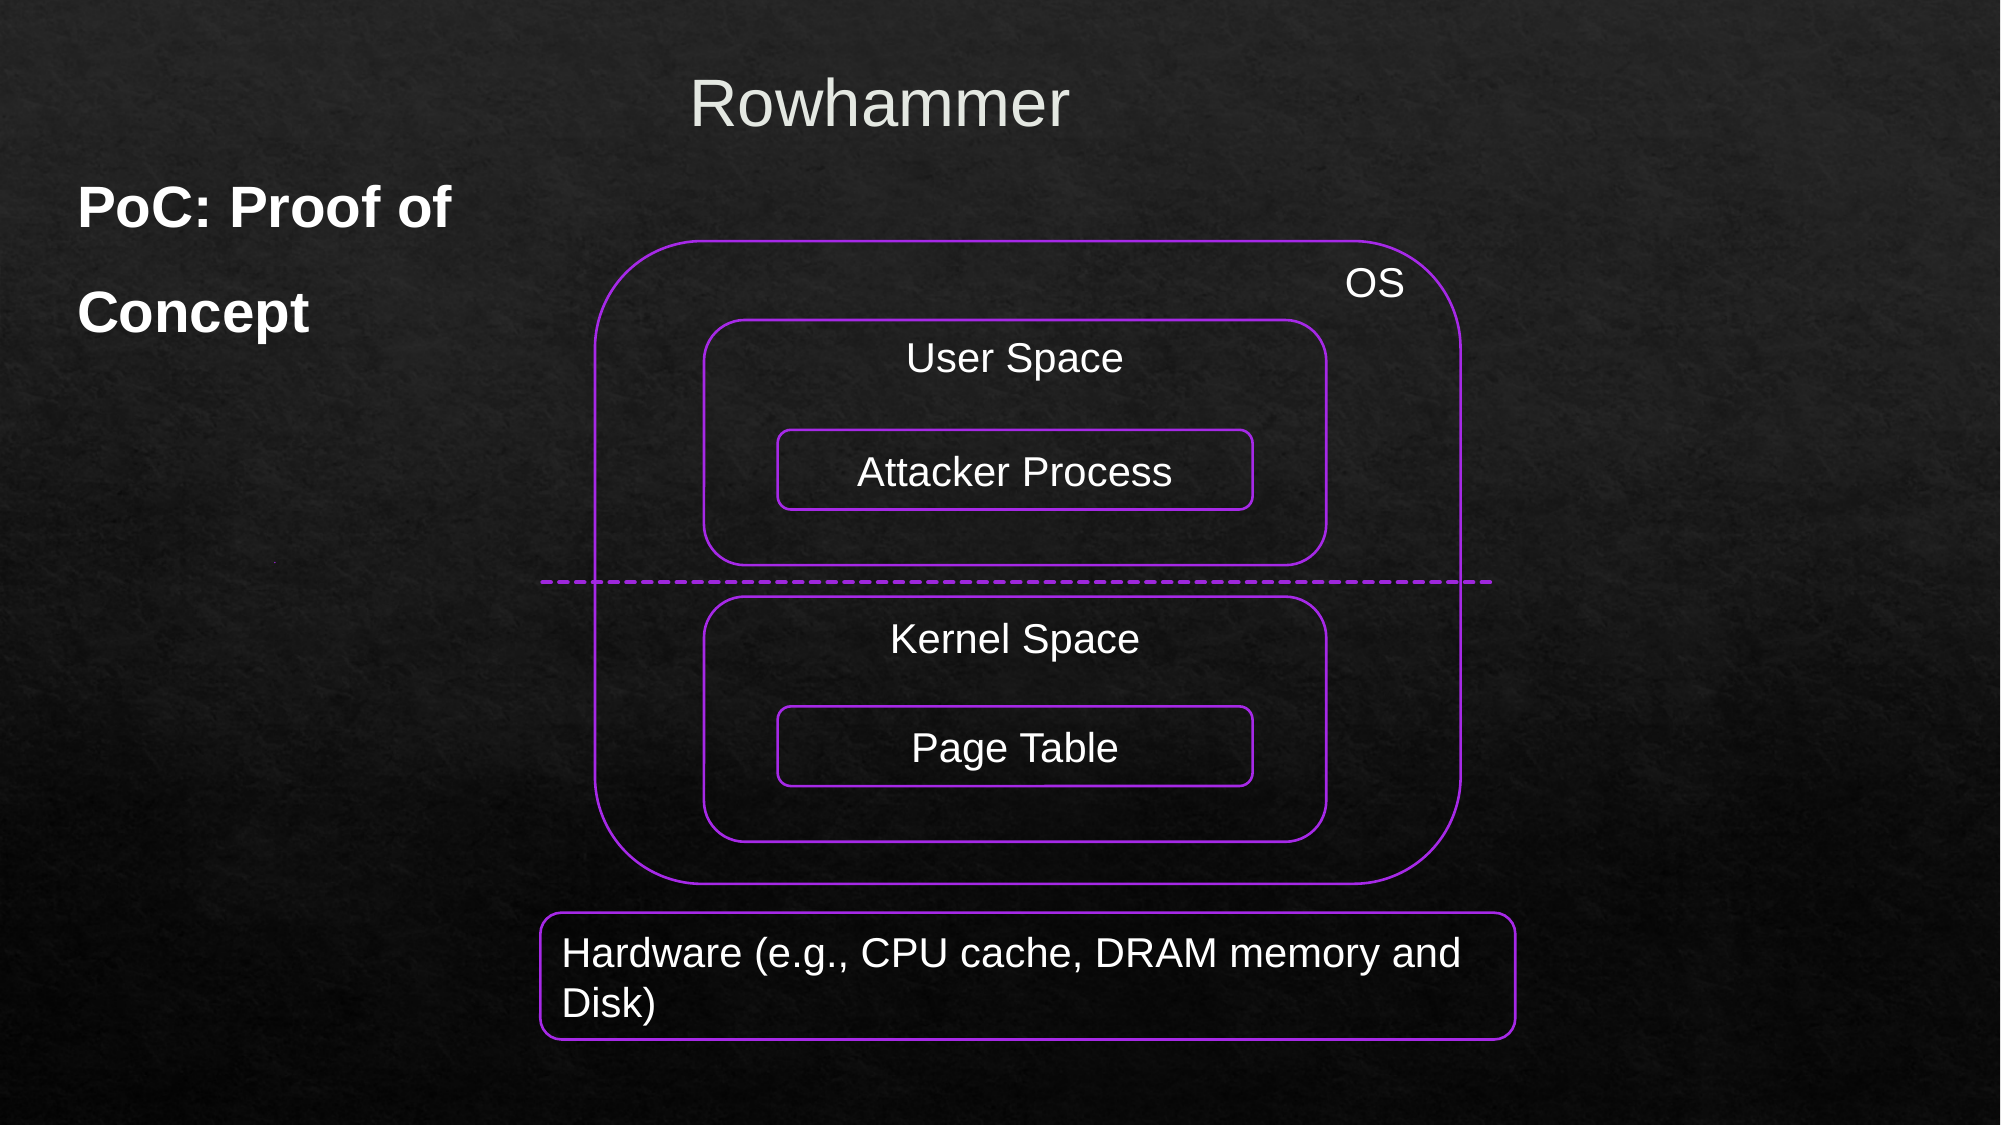

Rowhammer
PoC: Proof of Concept
OS

User Space

Attacker Process

Kernel Space
Page Table
Hardware (e.g., CPU cache, DRAM memory and Disk)